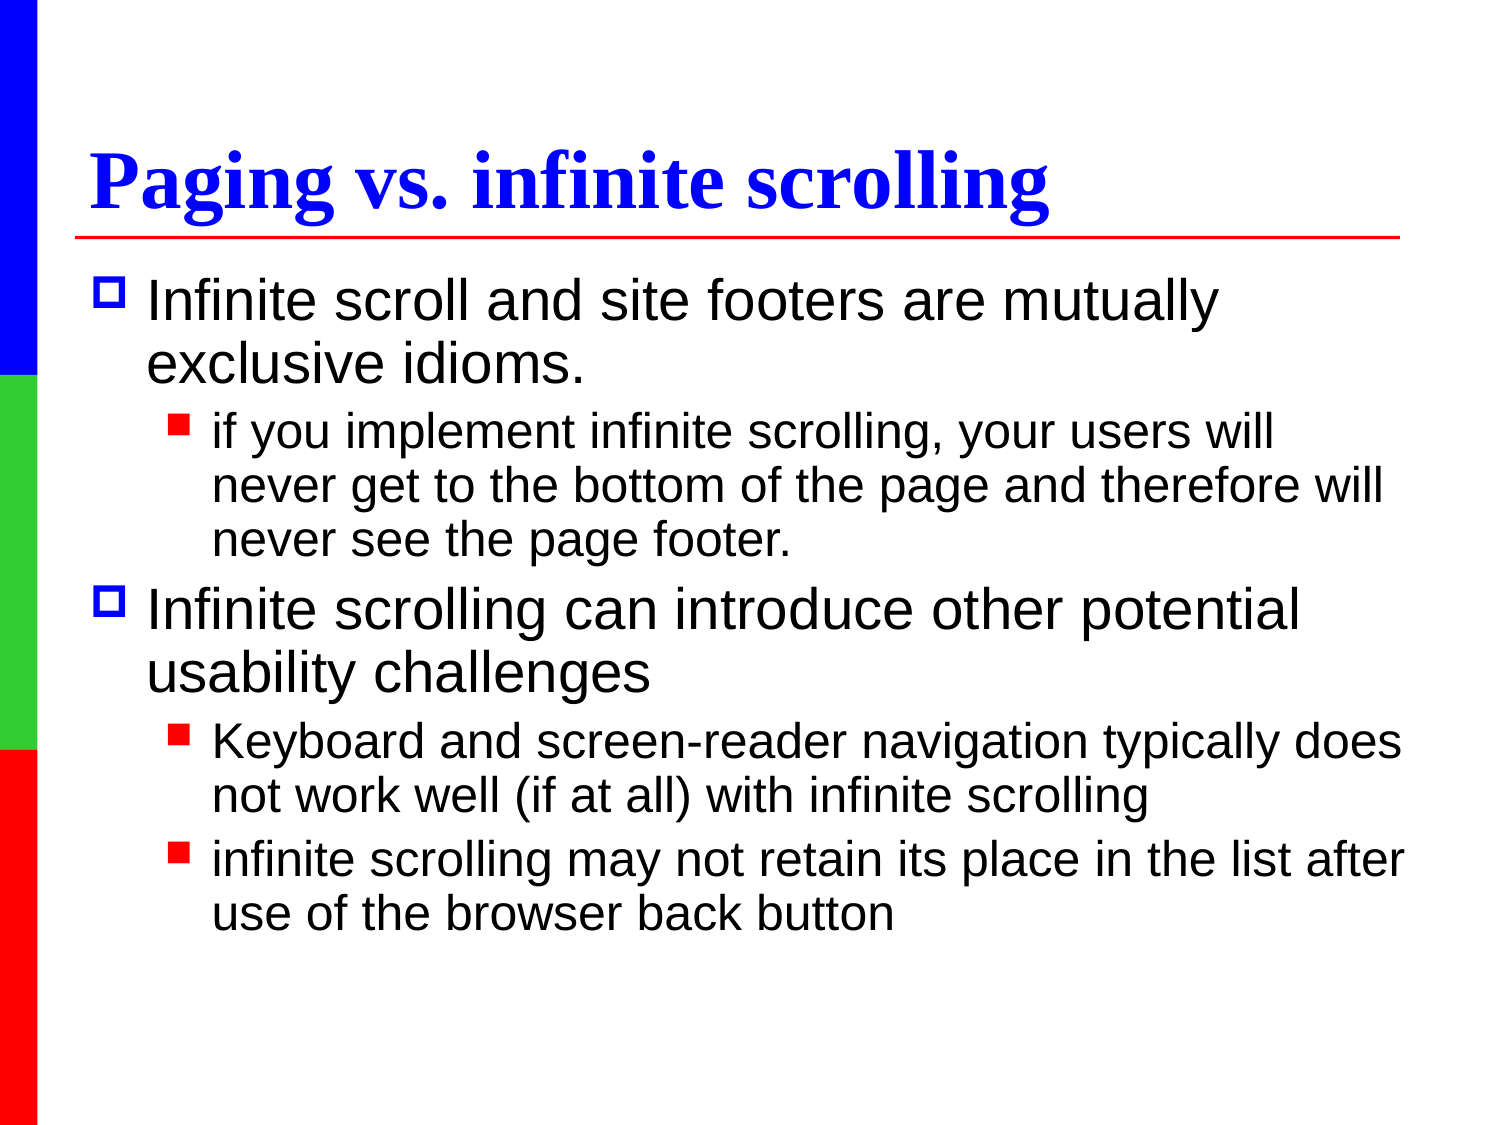

# Paging vs. infinite scrolling
Infinite scroll and site footers are mutually exclusive idioms.
if you implement infinite scrolling, your users will never get to the bottom of the page and therefore will never see the page footer.
Infinite scrolling can introduce other potential usability challenges
Keyboard and screen-reader navigation typically does not work well (if at all) with infinite scrolling
infinite scrolling may not retain its place in the list after use of the browser back button